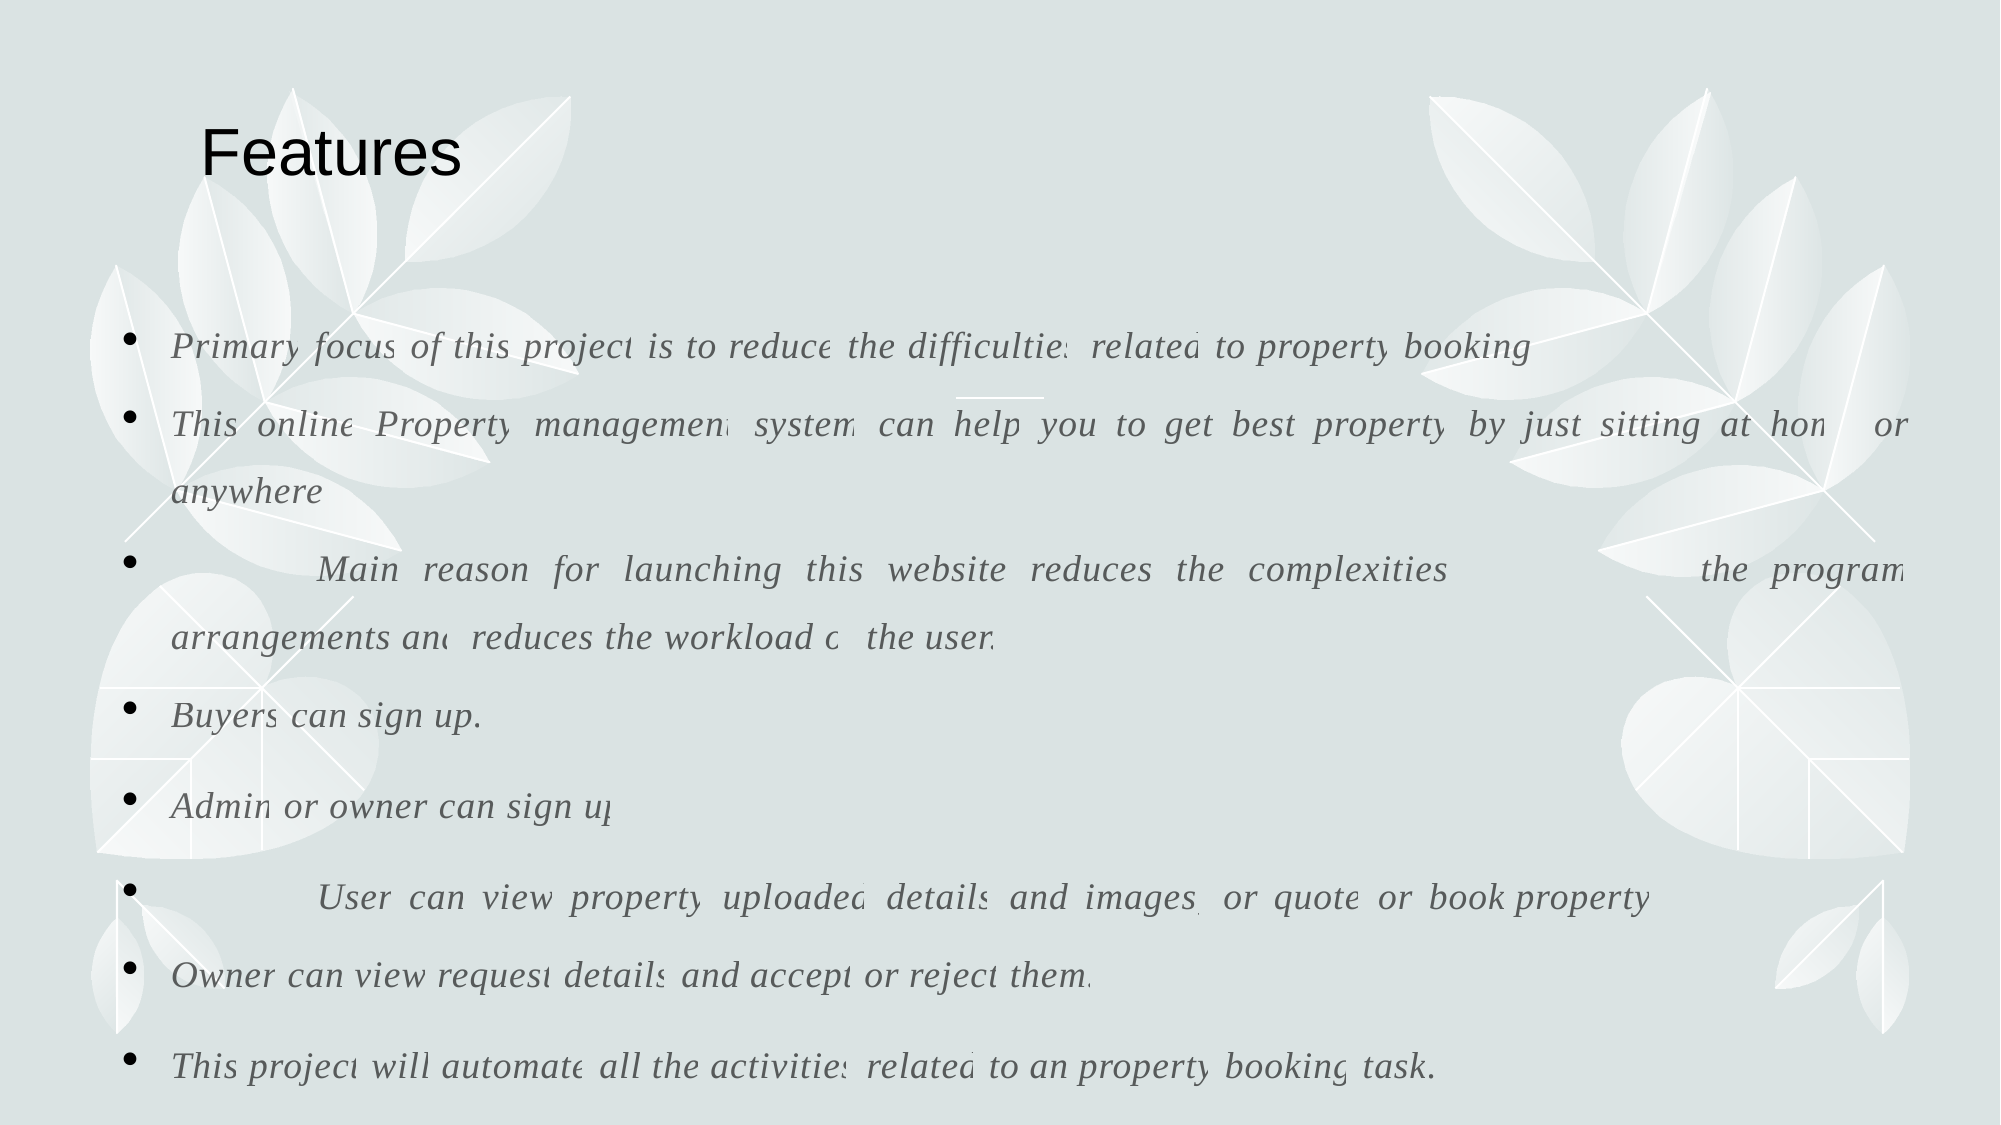

# Features

Primary focus of this project is to reduce the difficulties related to property booking.
This online Property management system can help you to get best property by just sitting at home or anywhere.
	Main reason for launching this website reduces the complexities related with the program arrangements and reduces the workload of the user.
Buyers can sign up.
Admin or owner can sign up.
	User can view property uploaded details and images, or quote or book property.
Owner can view request details and accept or reject them.
This project will automate all the activities related to an property booking task.